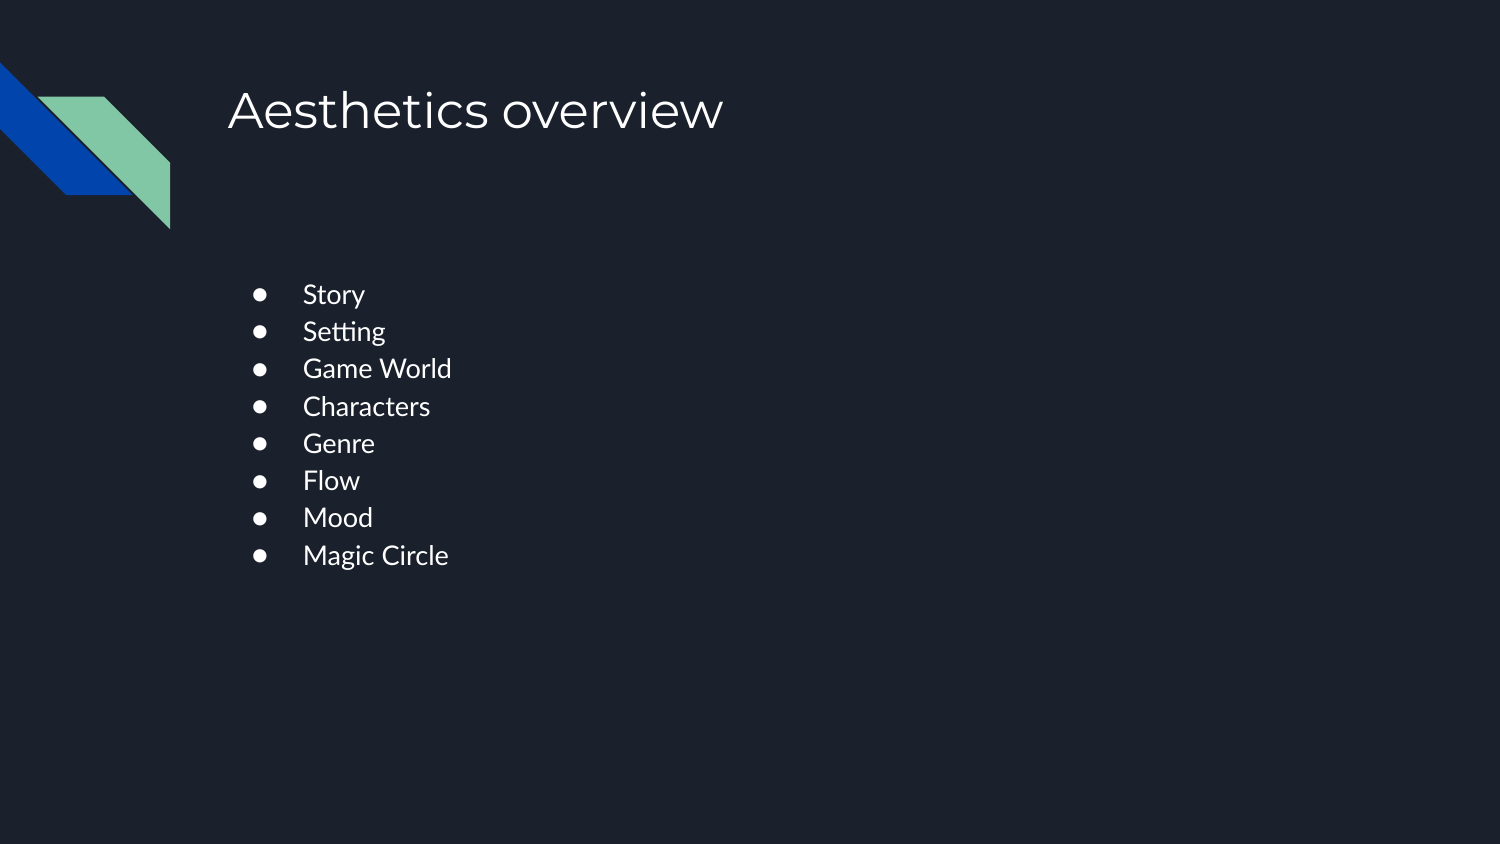

# Aesthetics overview
Story
Setting
Game World
Characters
Genre
Flow
Mood
Magic Circle